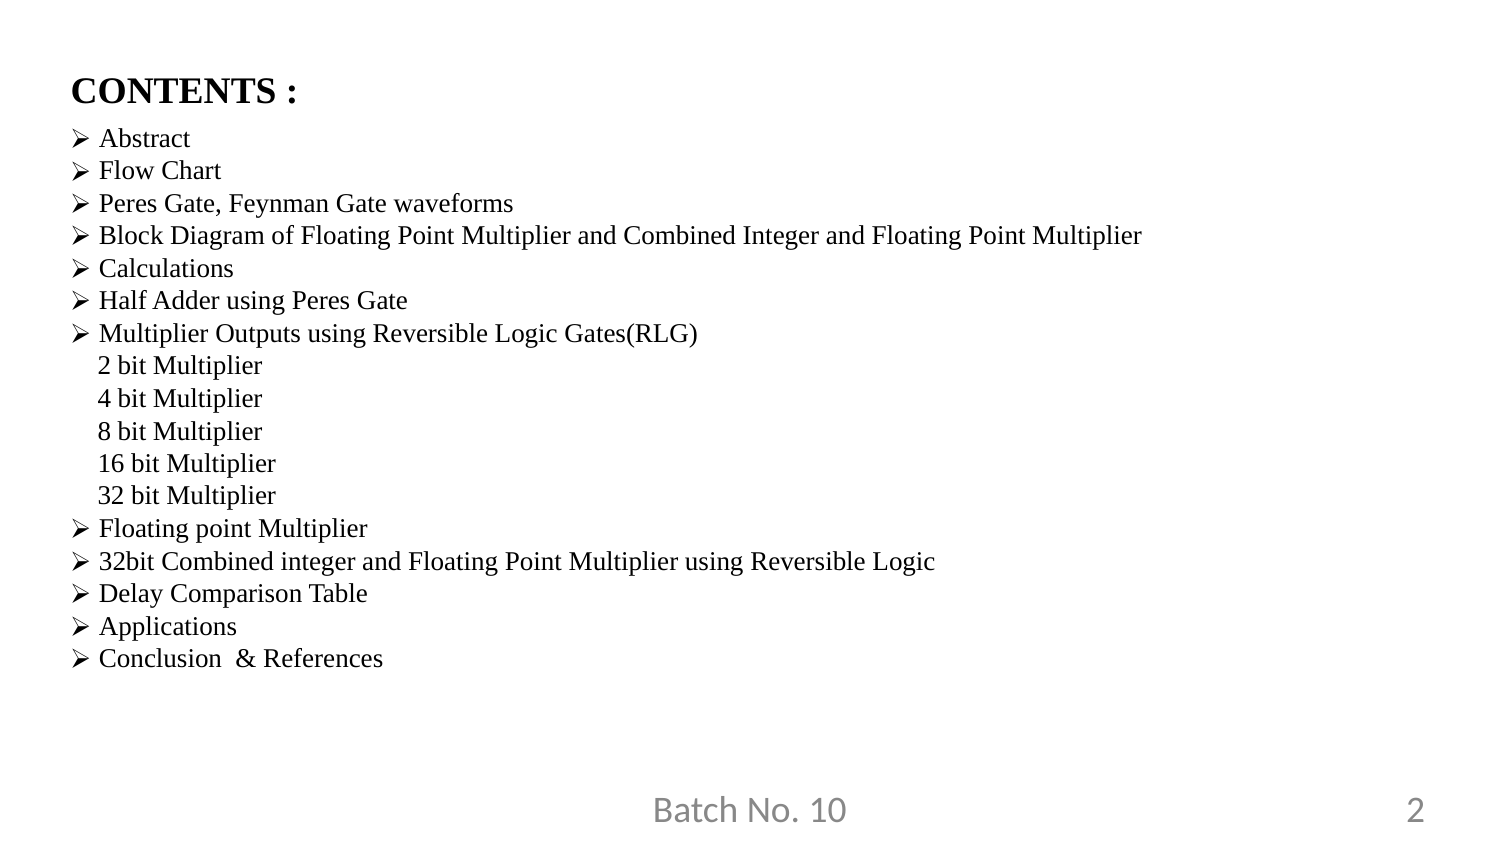

# CONTENTS :

Abstract
Flow Chart
Peres Gate, Feynman Gate waveforms
Block Diagram of Floating Point Multiplier and Combined Integer and Floating Point Multiplier
Calculations
Half Adder using Peres Gate
Multiplier Outputs using Reversible Logic Gates(RLG)
    2 bit Multiplier
    4 bit Multiplier
    8 bit Multiplier
    16 bit Multiplier
    32 bit Multiplier
Floating point Multiplier
32bit Combined integer and Floating Point Multiplier using Reversible Logic
Delay Comparison Table
Applications
Conclusion  & References

Batch No. 10
2